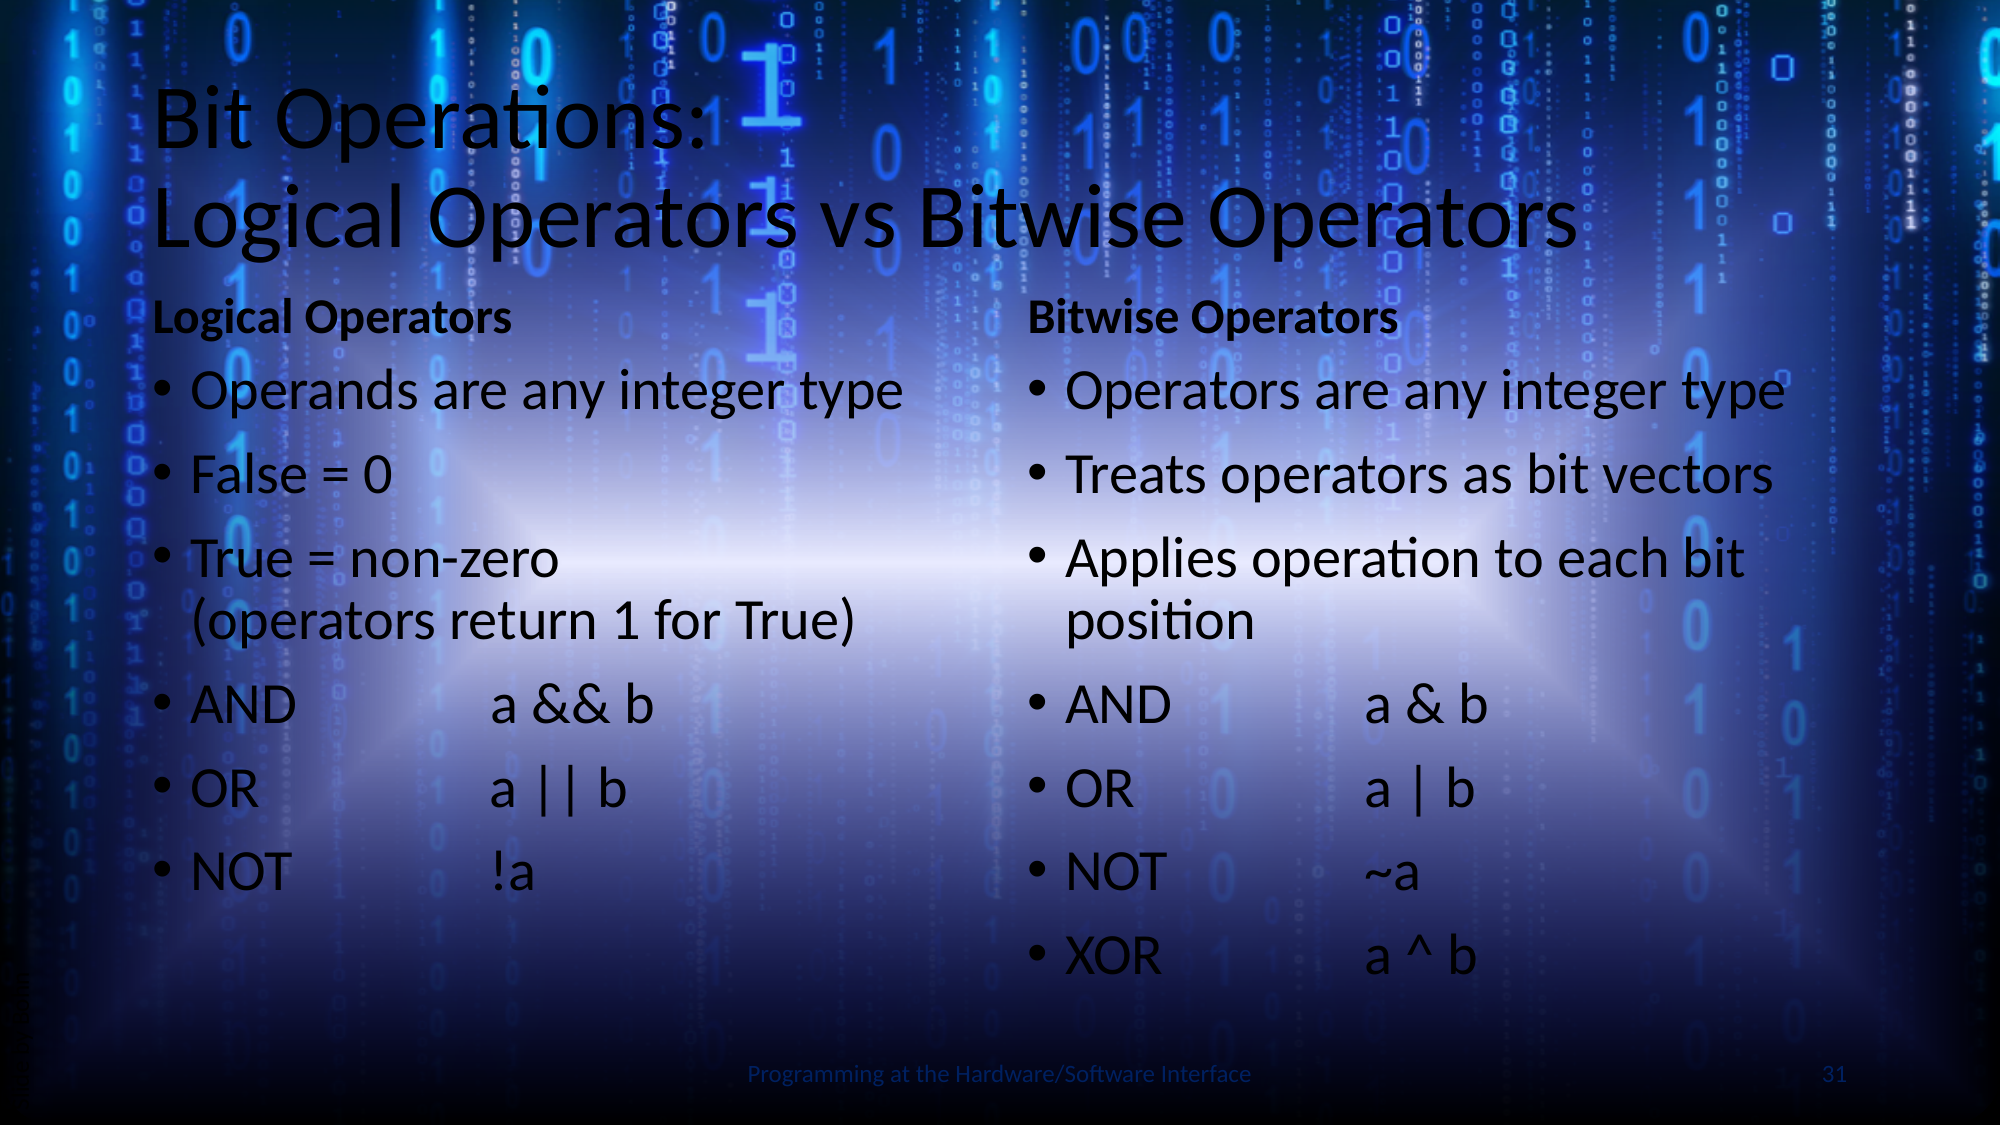

# Bit Operations: Logical Operators vs Bitwise Operators
Logical Operators
Bitwise Operators
Operands are any integer type
False = 0
True = non-zero
(operators return 1 for True)
AND		a && b
OR	a || b
NOT	!a
Operators are any integer type
Treats operators as bit vectors
Applies operation to each bit position
AND	a & b
OR	a | b
NOT	~a
XOR	a ^ b
Slide by Bohn
Programming at the Hardware/Software Interface
31